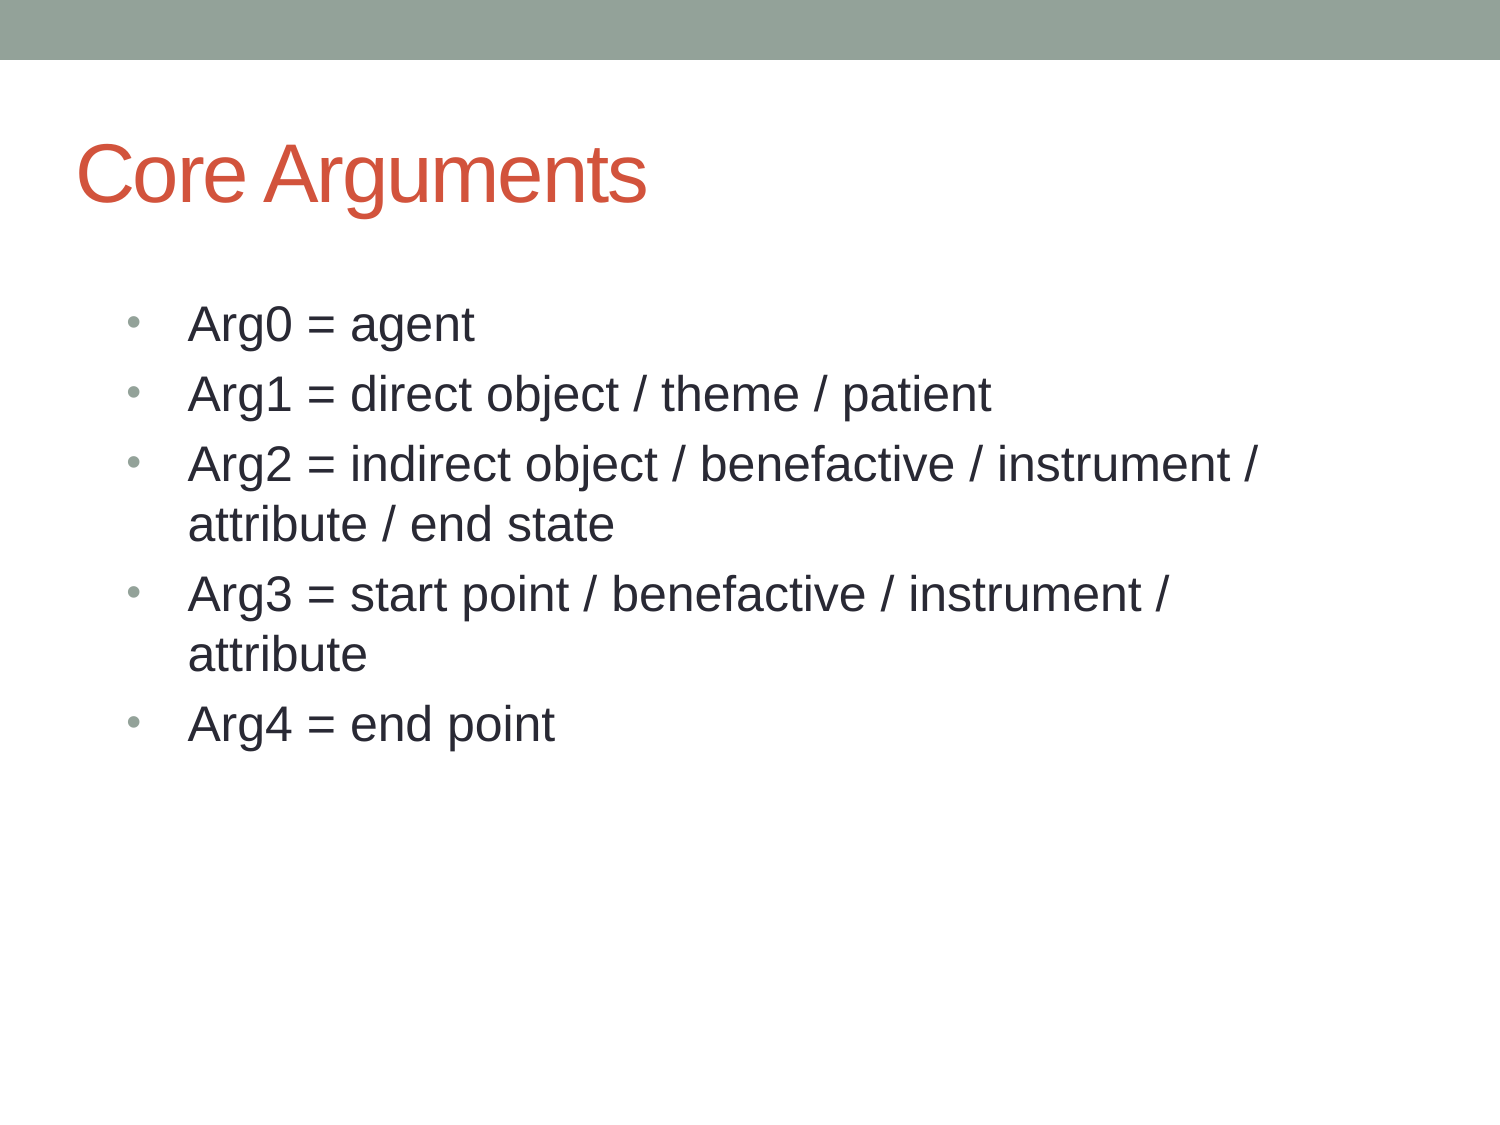

# Core Arguments
Arg0 = agent
Arg1 = direct object / theme / patient
Arg2 = indirect object / benefactive / instrument / attribute / end state
Arg3 = start point / benefactive / instrument / attribute
Arg4 = end point